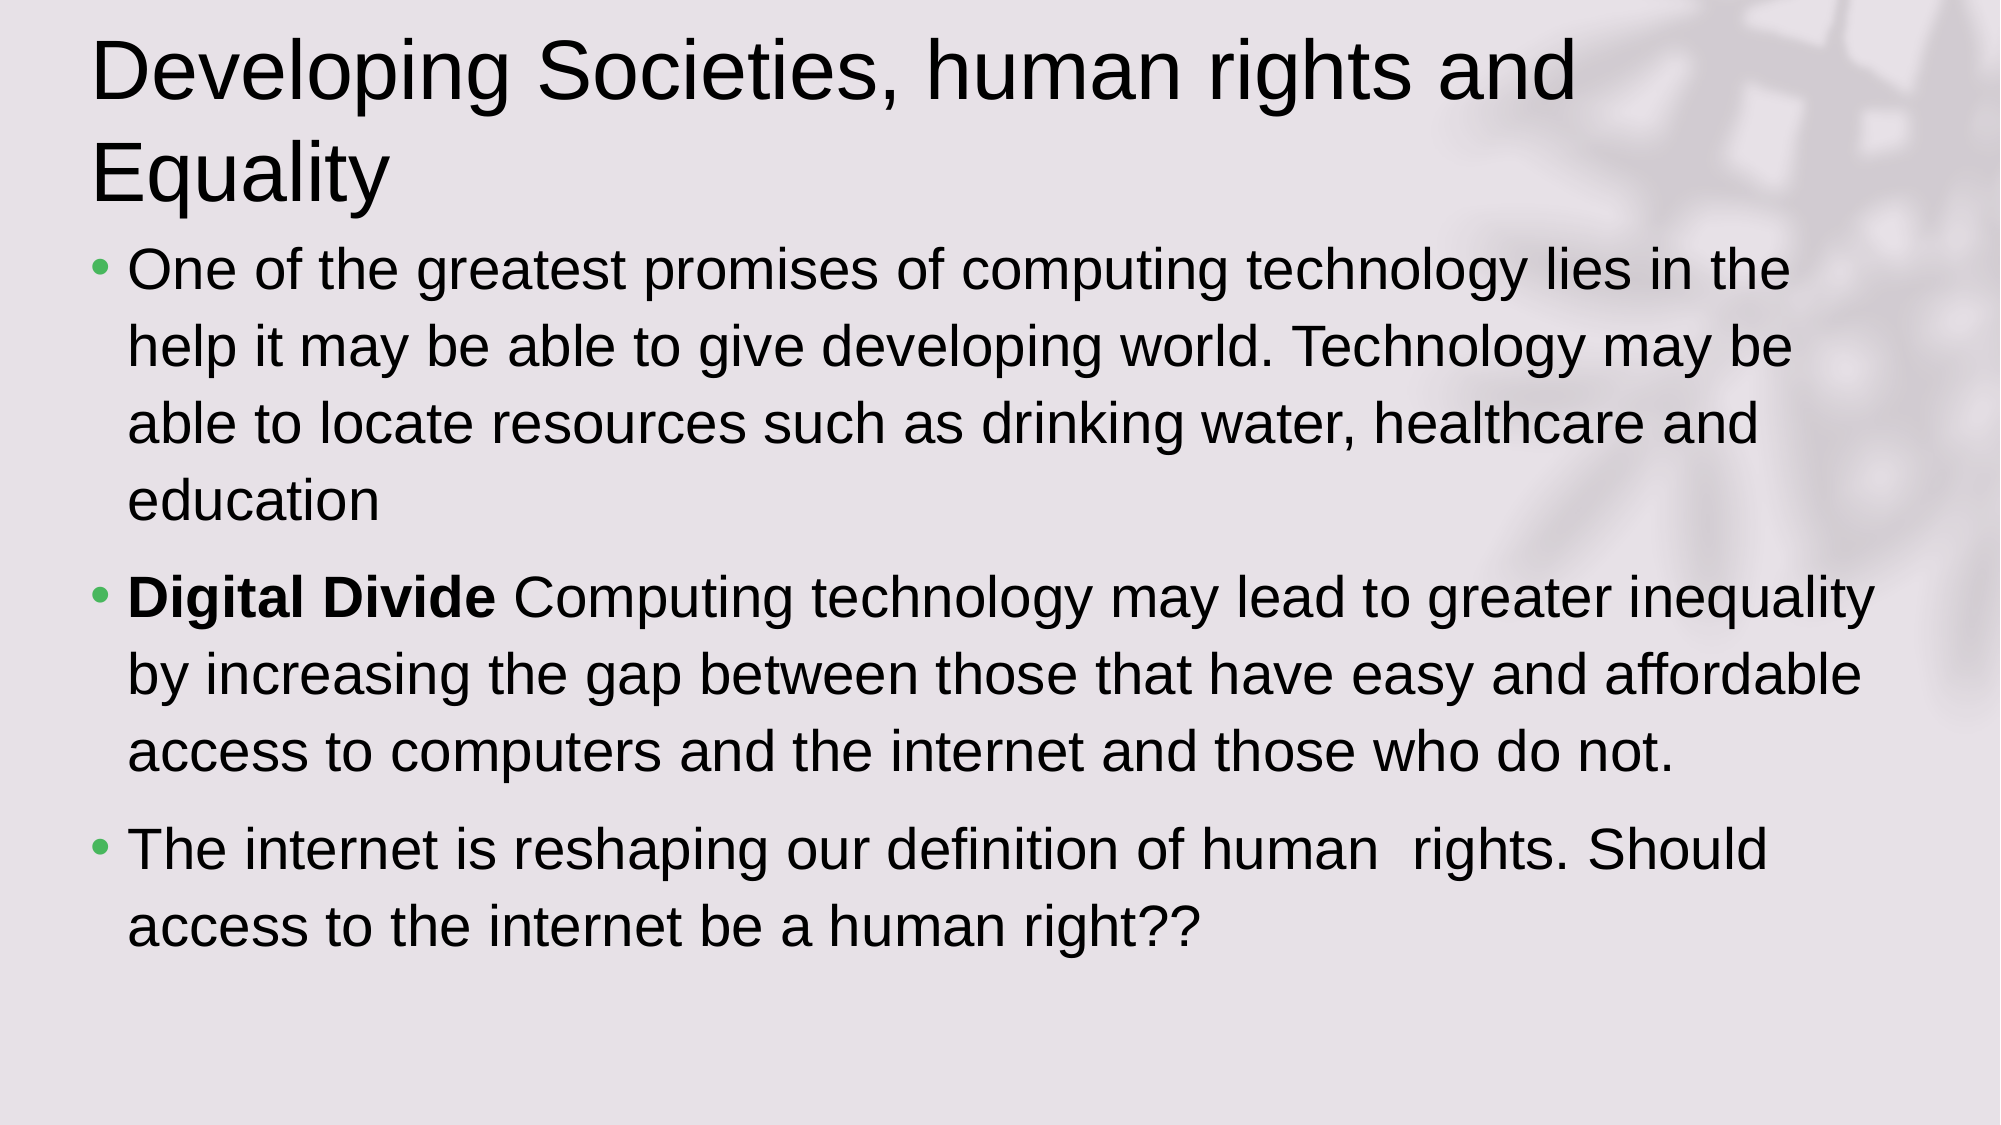

# Developing Societies, human rights and Equality
One of the greatest promises of computing technology lies in the help it may be able to give developing world. Technology may be able to locate resources such as drinking water, healthcare and education
Digital Divide Computing technology may lead to greater inequality by increasing the gap between those that have easy and affordable access to computers and the internet and those who do not.
The internet is reshaping our definition of human  rights. Should access to the internet be a human right??